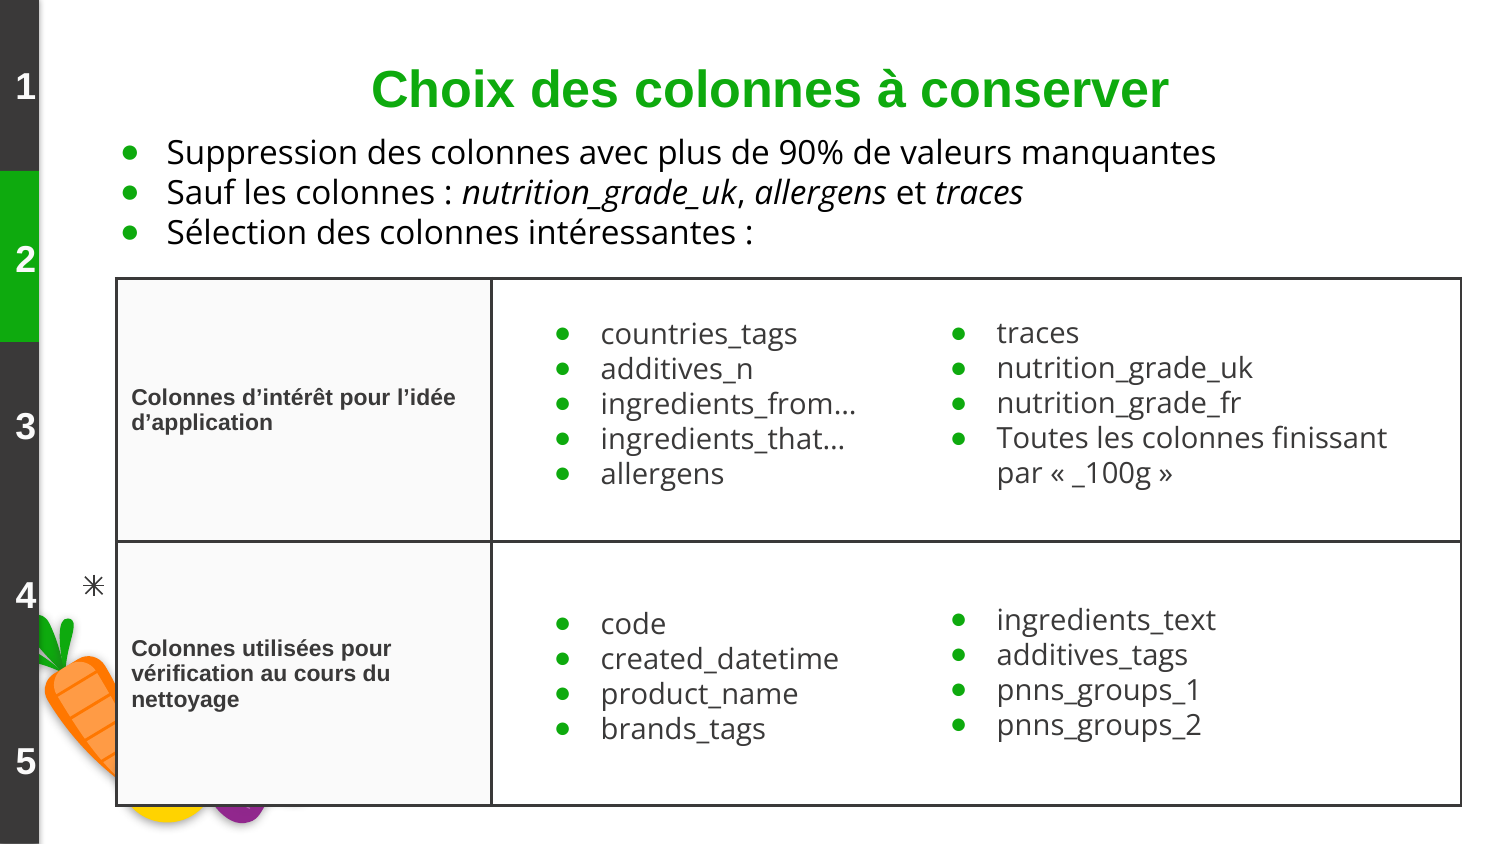

# Choix des colonnes à conserver
1
Suppression des colonnes avec plus de 90% de valeurs manquantes
Sauf les colonnes : nutrition_grade_uk, allergens et traces
Sélection des colonnes intéressantes :

2
| Colonnes d’intérêt pour l’idée d’application |  |
| --- | --- |
| Colonnes utilisées pour vérification au cours du nettoyage |  |
traces
nutrition_grade_uk
nutrition_grade_fr
Toutes les colonnes finissant par « _100g »
countries_tags
additives_n
ingredients_from…
ingredients_that…
allergens
3
4
ingredients_text
additives_tags
pnns_groups_1
pnns_groups_2
code
created_datetime
product_name
brands_tags
5